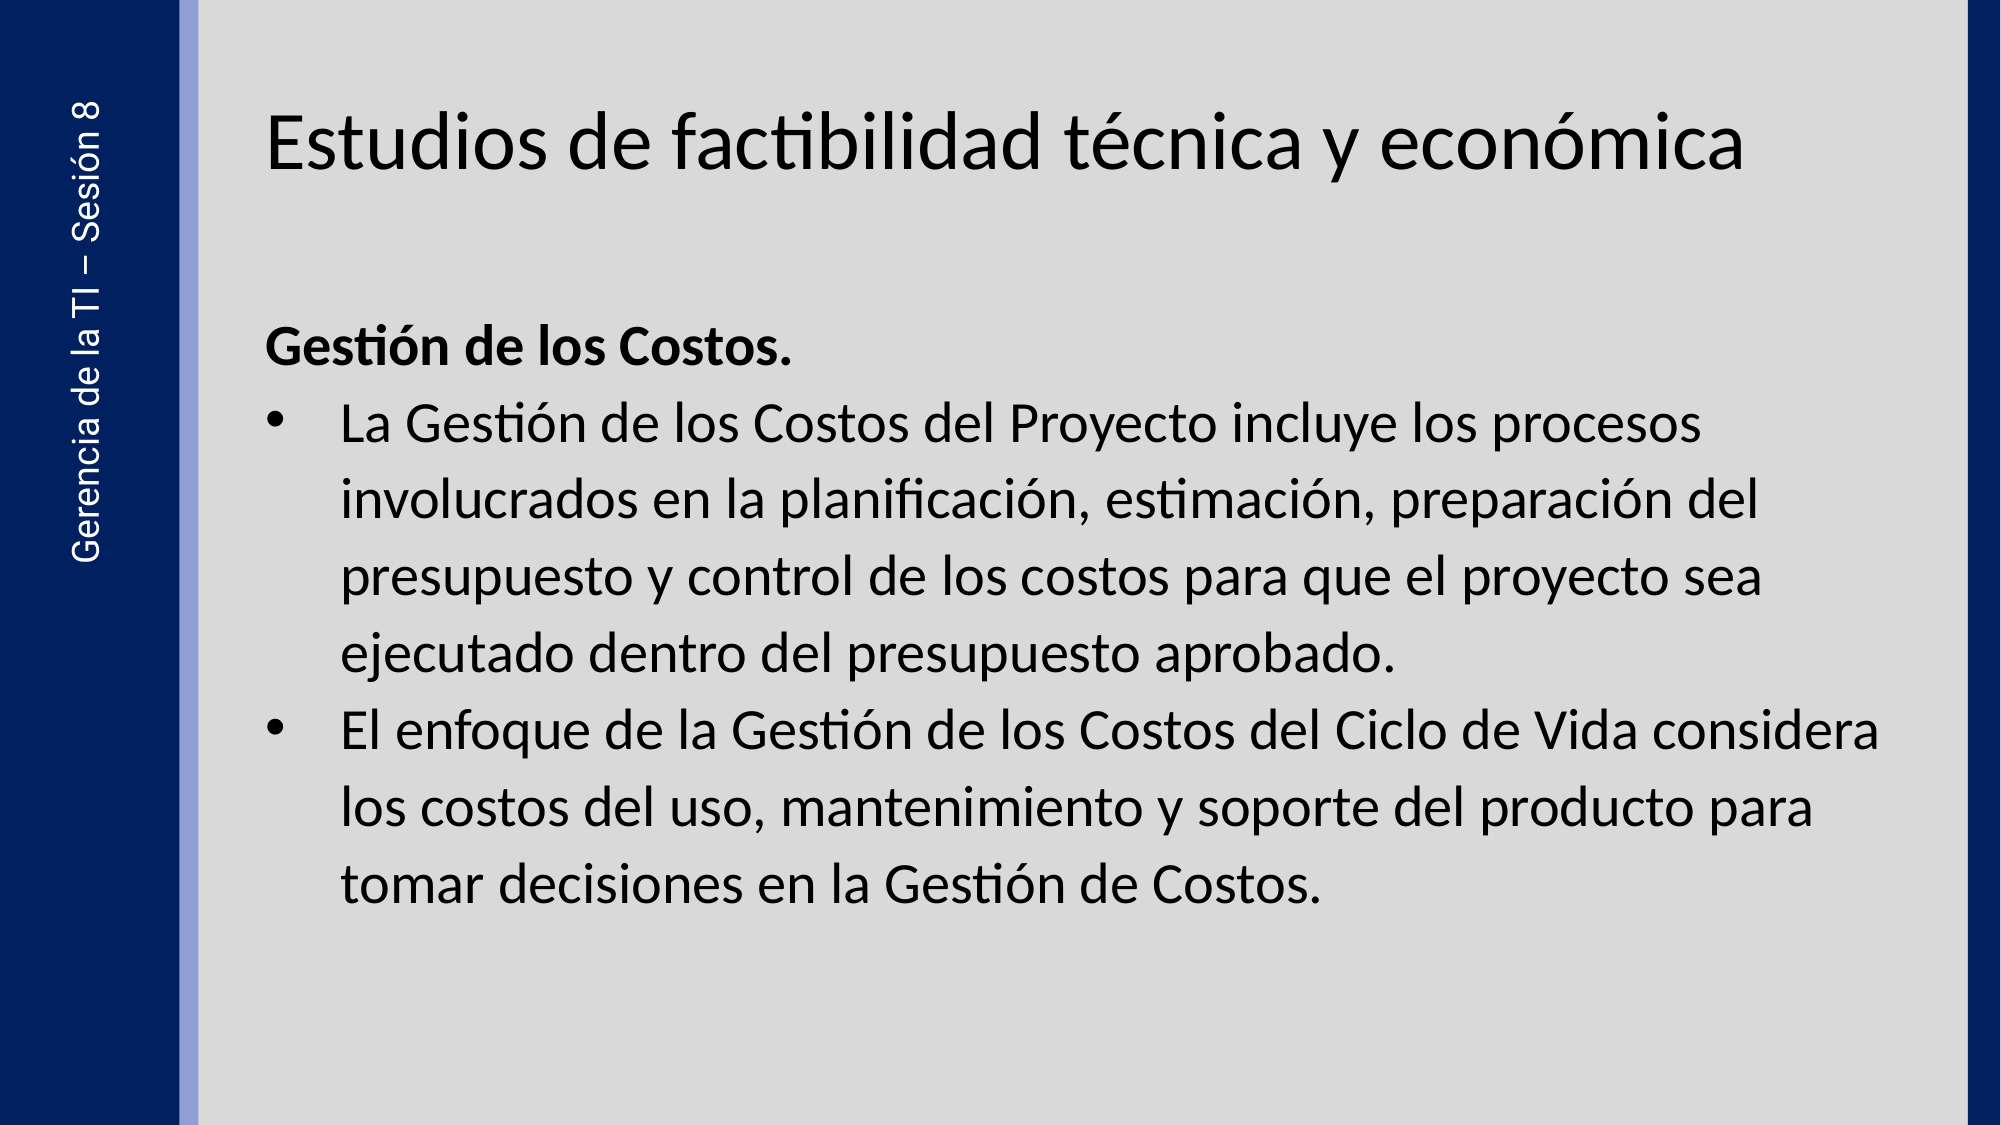

Estudios de factibilidad técnica y económica
Gestión de los Costos.
La Gestión de los Costos del Proyecto incluye los procesos involucrados en la planificación, estimación, preparación del presupuesto y control de los costos para que el proyecto sea ejecutado dentro del presupuesto aprobado.
El enfoque de la Gestión de los Costos del Ciclo de Vida considera los costos del uso, mantenimiento y soporte del producto para tomar decisiones en la Gestión de Costos.
Gerencia de la TI – Sesión 8